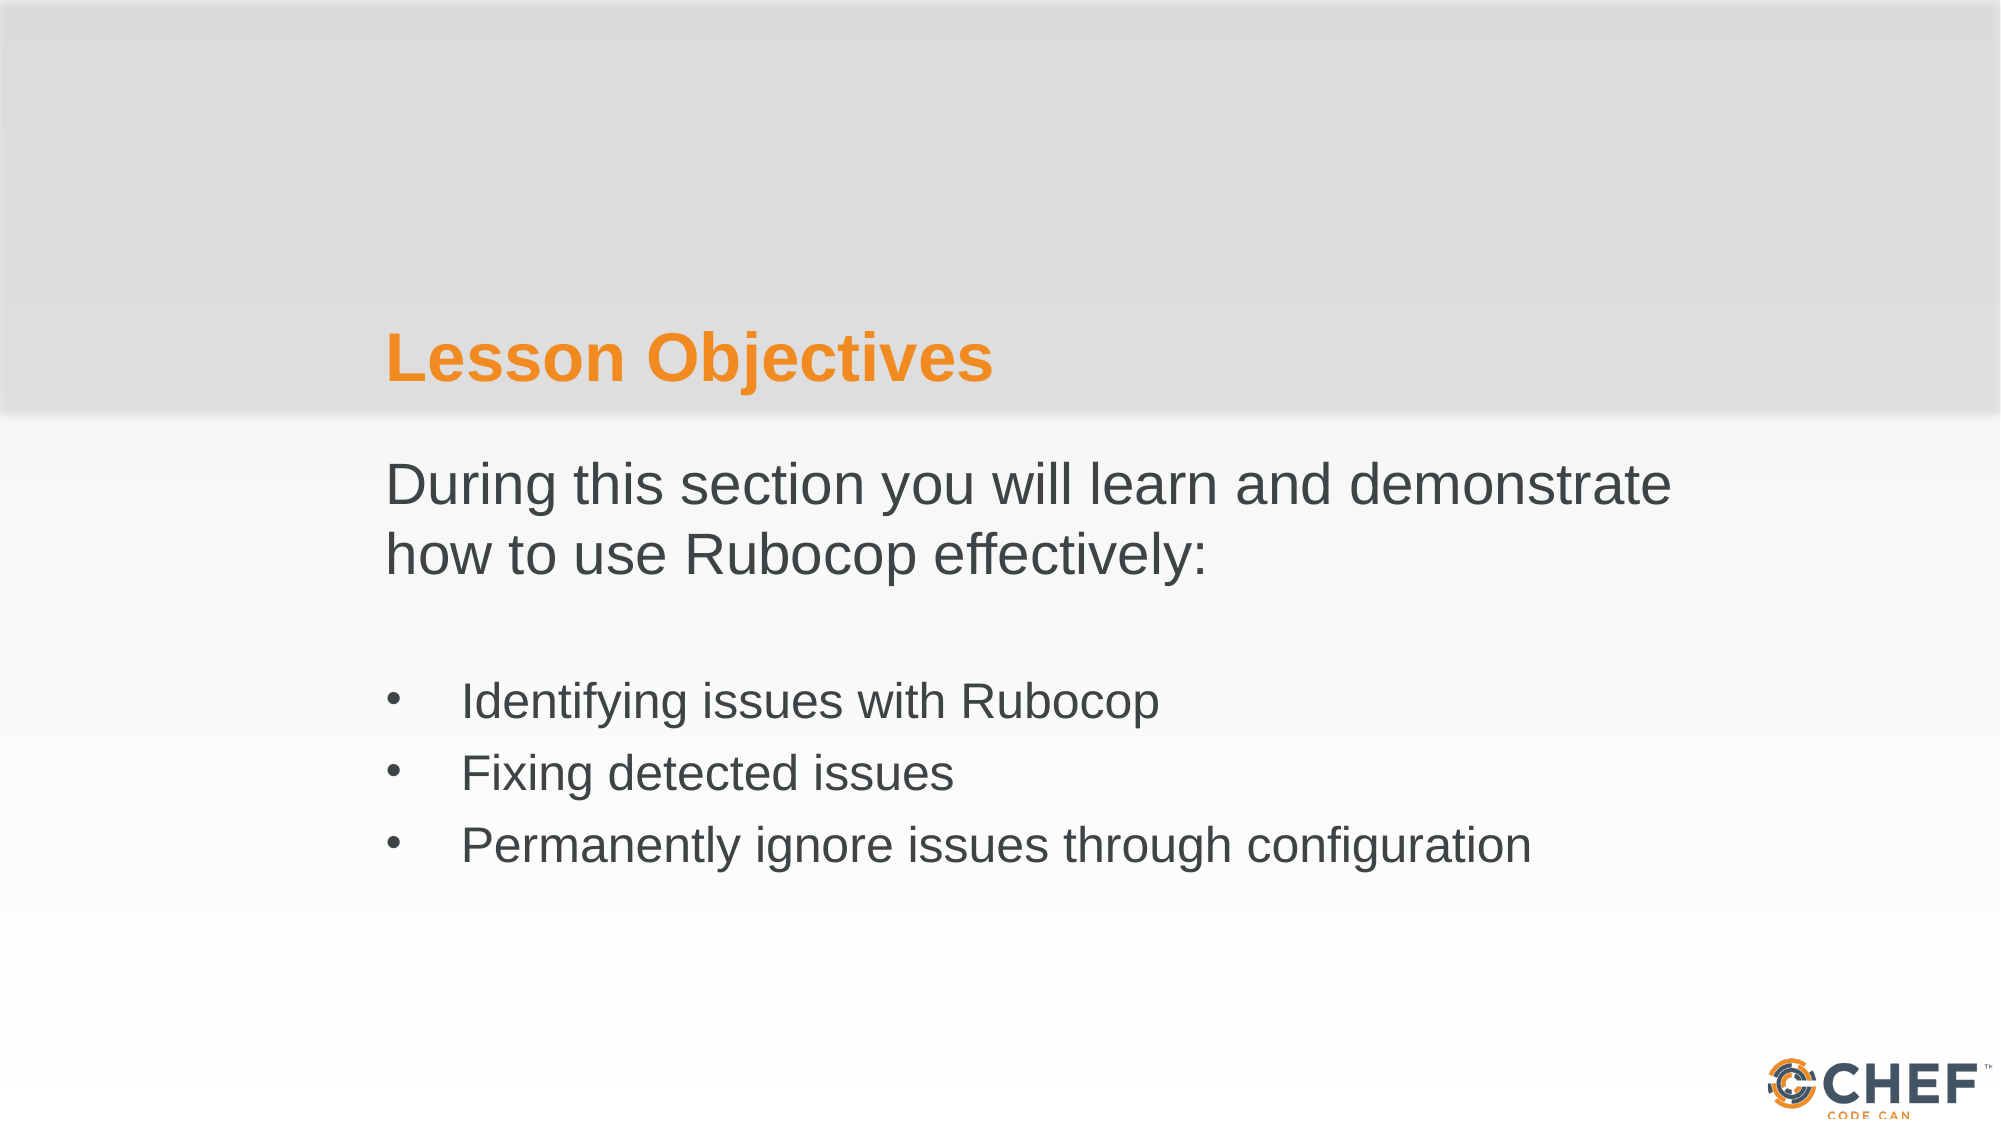

# Lesson Objectives
During this section you will learn and demonstrate how to use Rubocop effectively:

Identifying issues with Rubocop
Fixing detected issues
Permanently ignore issues through configuration